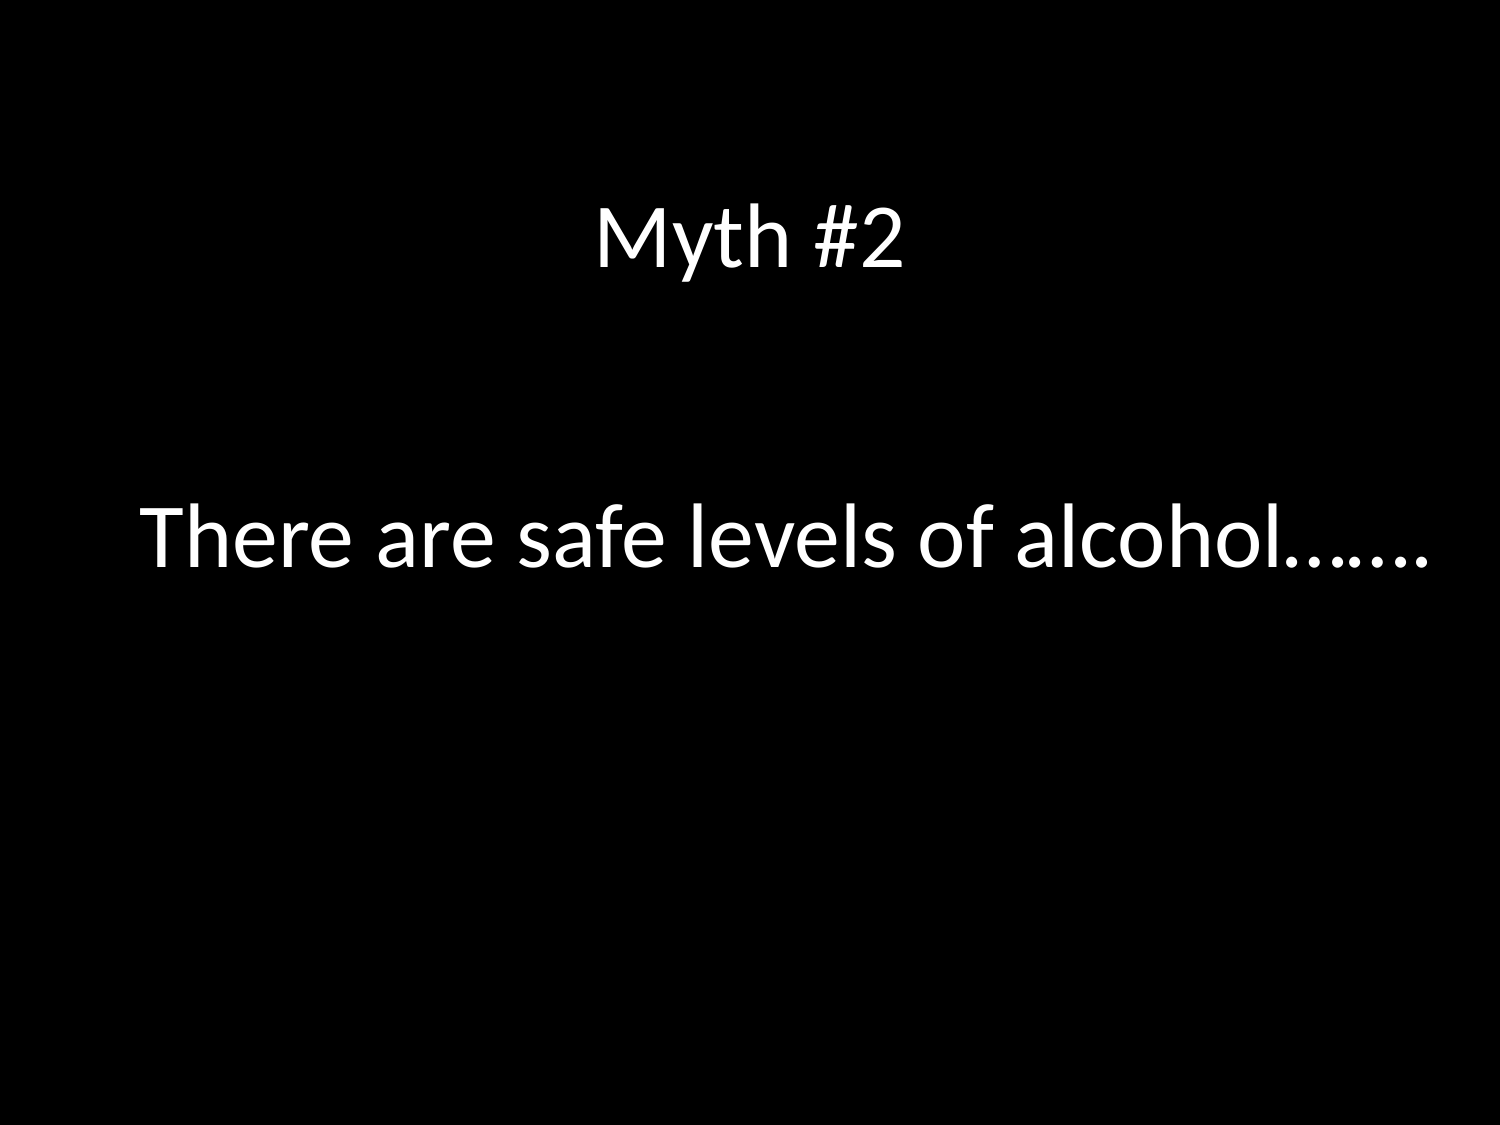

# Myth #2

There are safe levels of alcohol…….